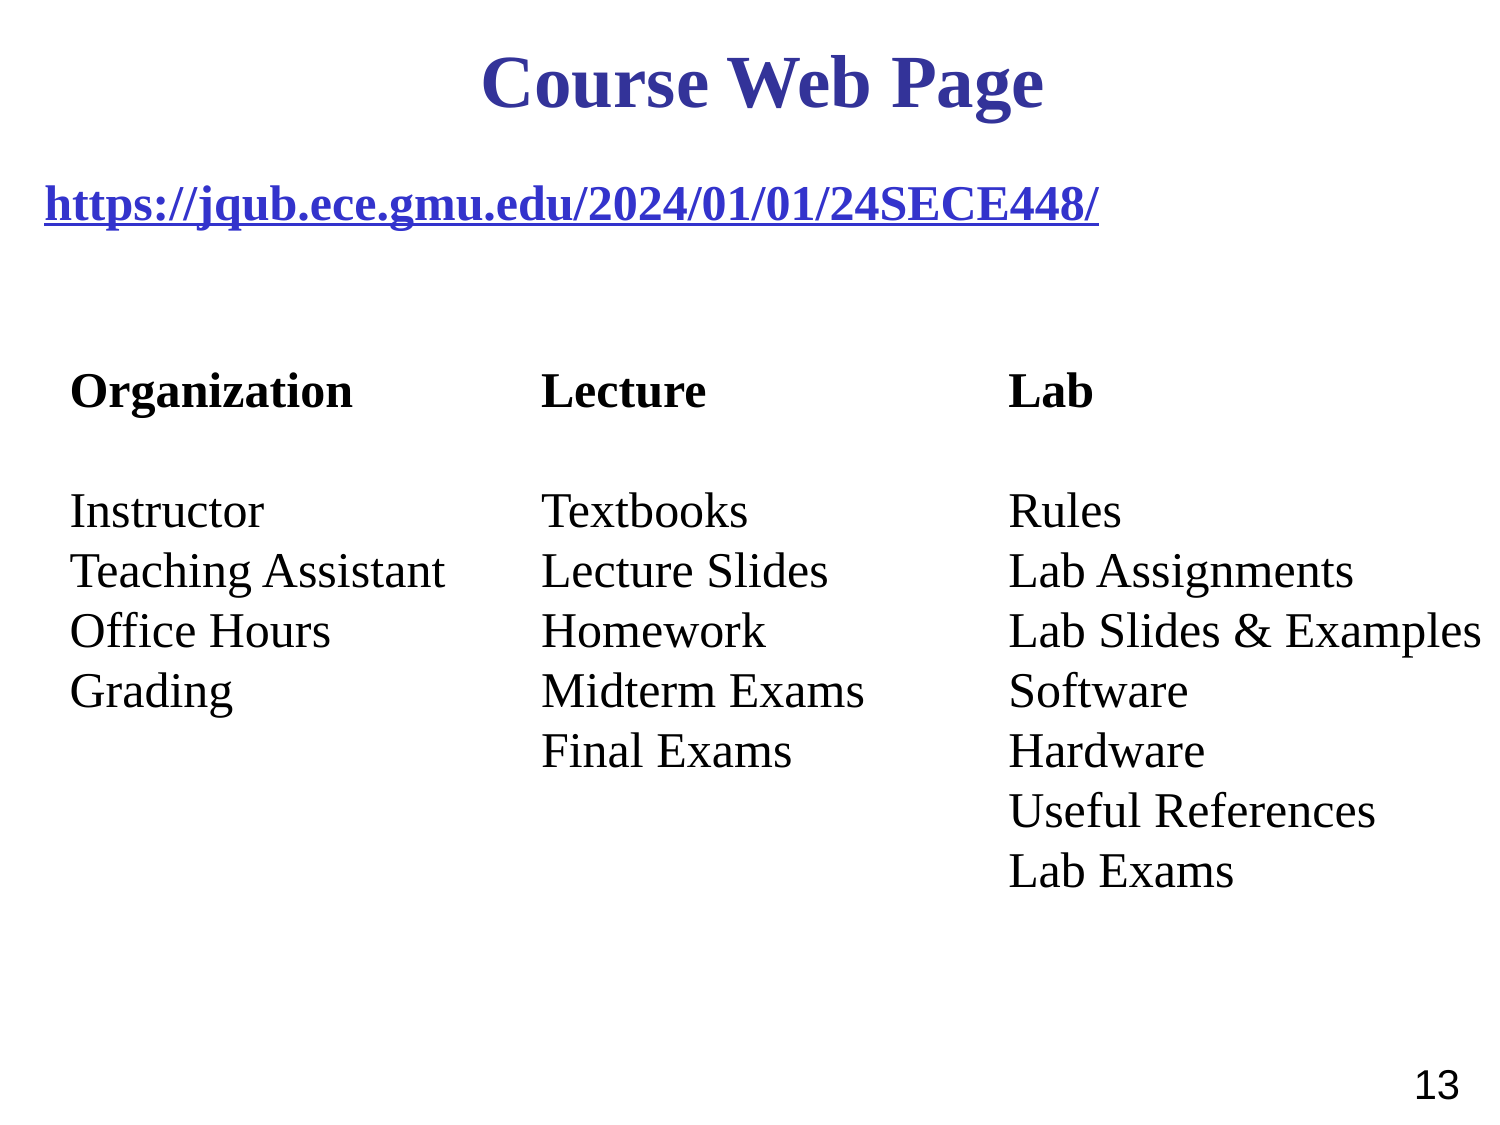

Course Web Page
https://jqub.ece.gmu.edu/2024/01/01/24SECE448/
Organization

Instructor
Teaching Assistant
Office Hours
Grading
Lecture

Textbooks
Lecture Slides
Homework
Midterm Exams
Final Exams
Lab

Rules
Lab Assignments
Lab Slides & Examples
Software
Hardware
Useful References
Lab Exams
13